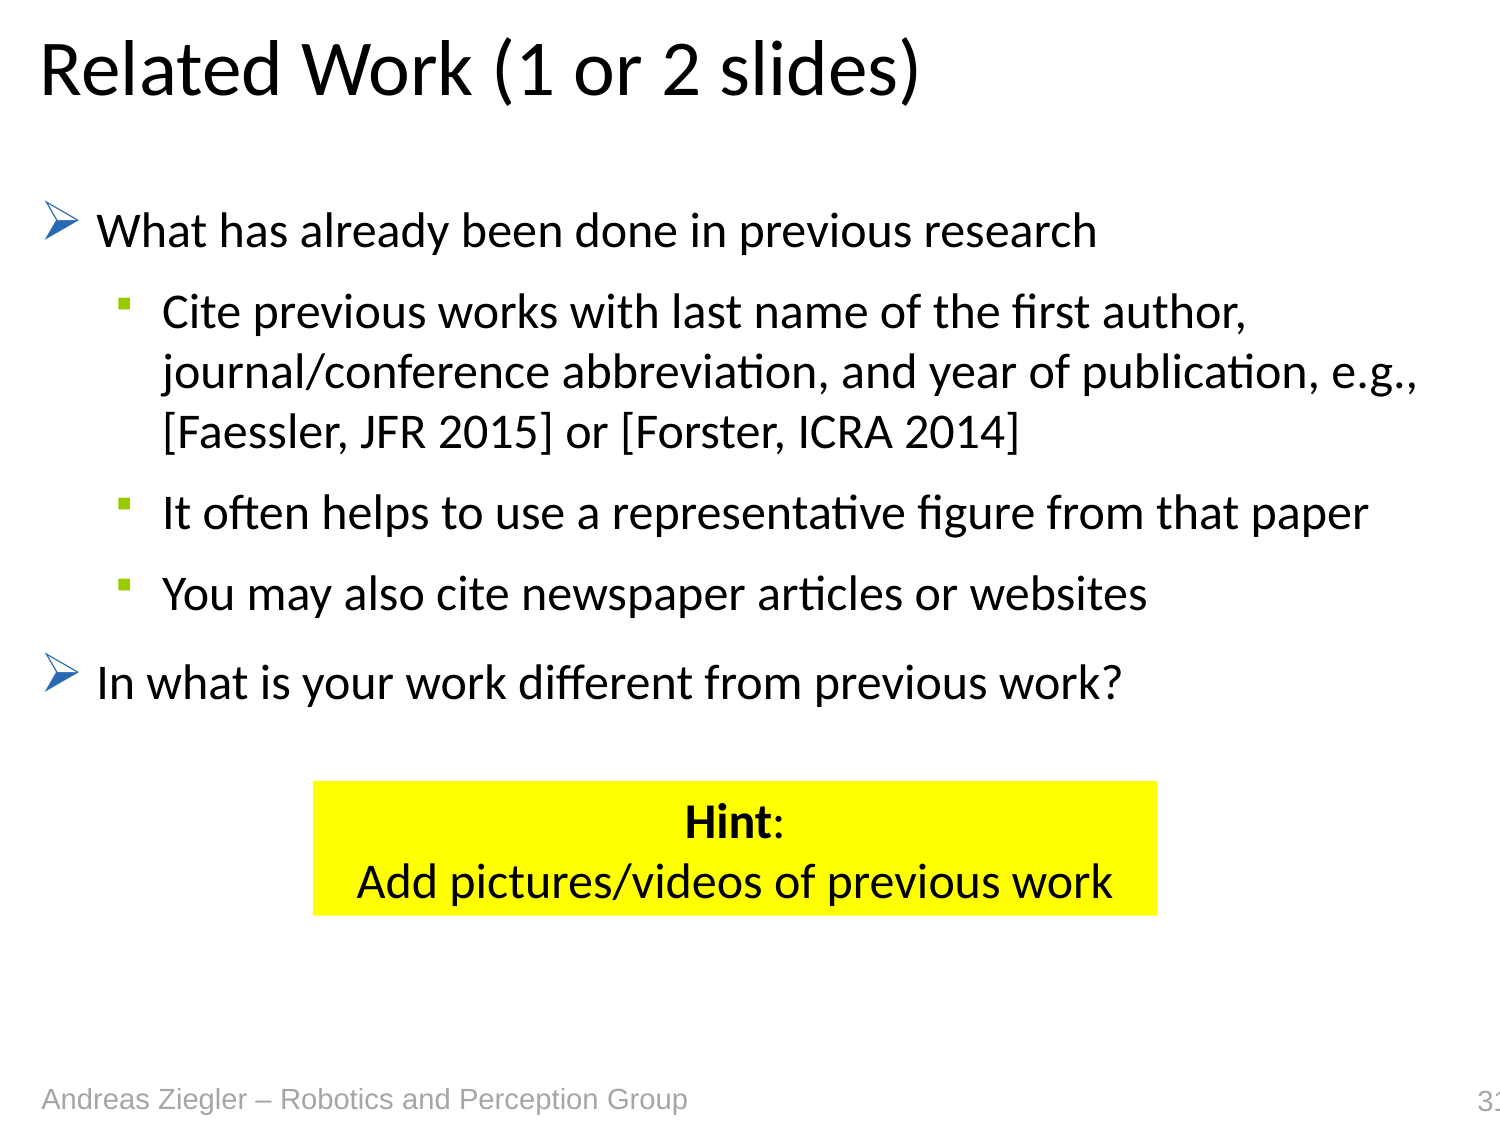

# Related Work (1 or 2 slides)
What has already been done in previous research
Cite previous works with last name of the first author, journal/conference abbreviation, and year of publication, e.g., [Faessler, JFR 2015] or [Forster, ICRA 2014]
It often helps to use a representative figure from that paper
You may also cite newspaper articles or websites
In what is your work different from previous work?
Hint:
Add pictures/videos of previous work